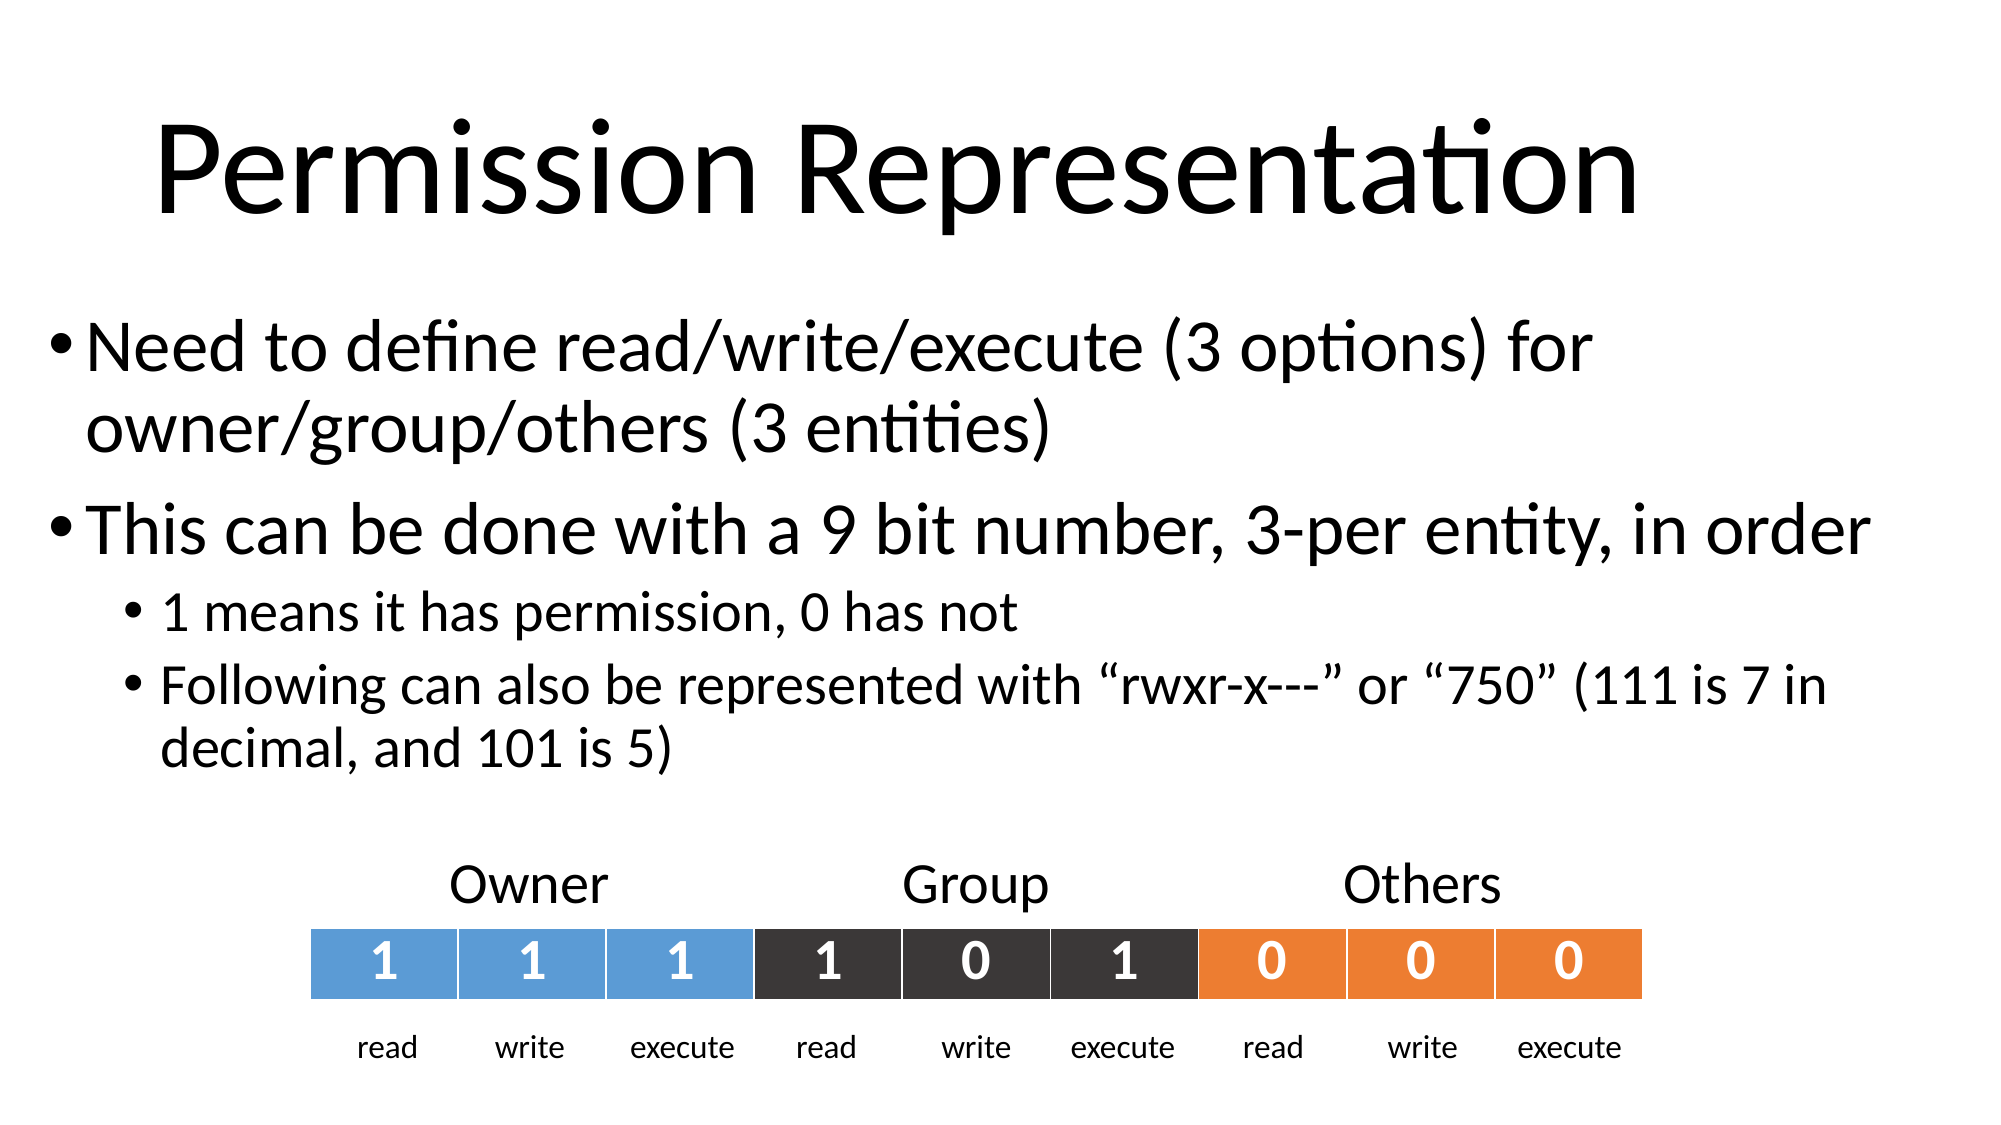

# Permission Representation
Need to define read/write/execute (3 options) for owner/group/others (3 entities)
This can be done with a 9 bit number, 3-per entity, in order
1 means it has permission, 0 has not
Following can also be represented with “rwxr-x---” or “750” (111 is 7 in decimal, and 101 is 5)

Owner
Group
Others
| 1 | 1 | 1 | 1 | 0 | 1 | 0 | 0 | 0 |
| --- | --- | --- | --- | --- | --- | --- | --- | --- |
read
read
write
write
execute
write
execute
execute
read